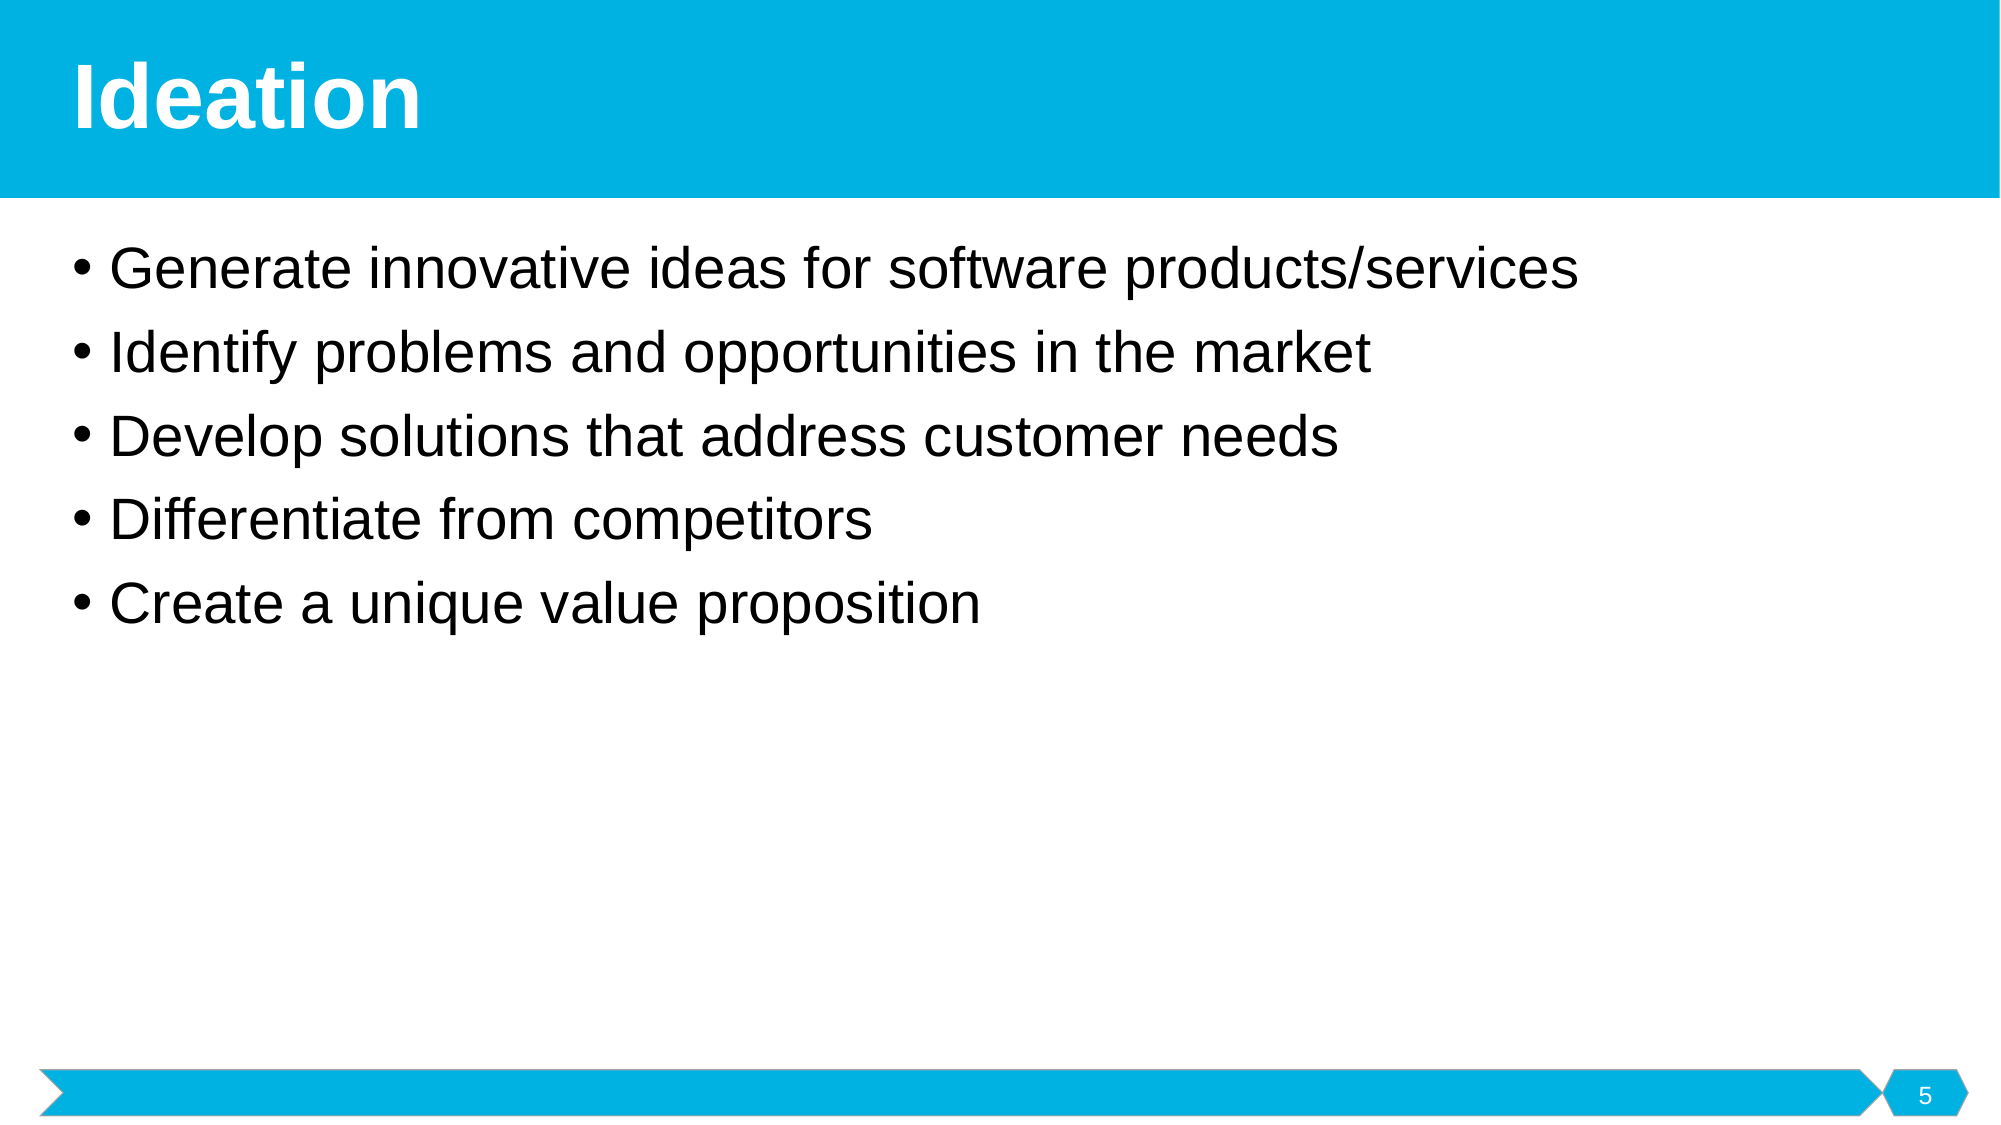

# Ideation
Generate innovative ideas for software products/services
Identify problems and opportunities in the market
Develop solutions that address customer needs
Differentiate from competitors
Create a unique value proposition
5